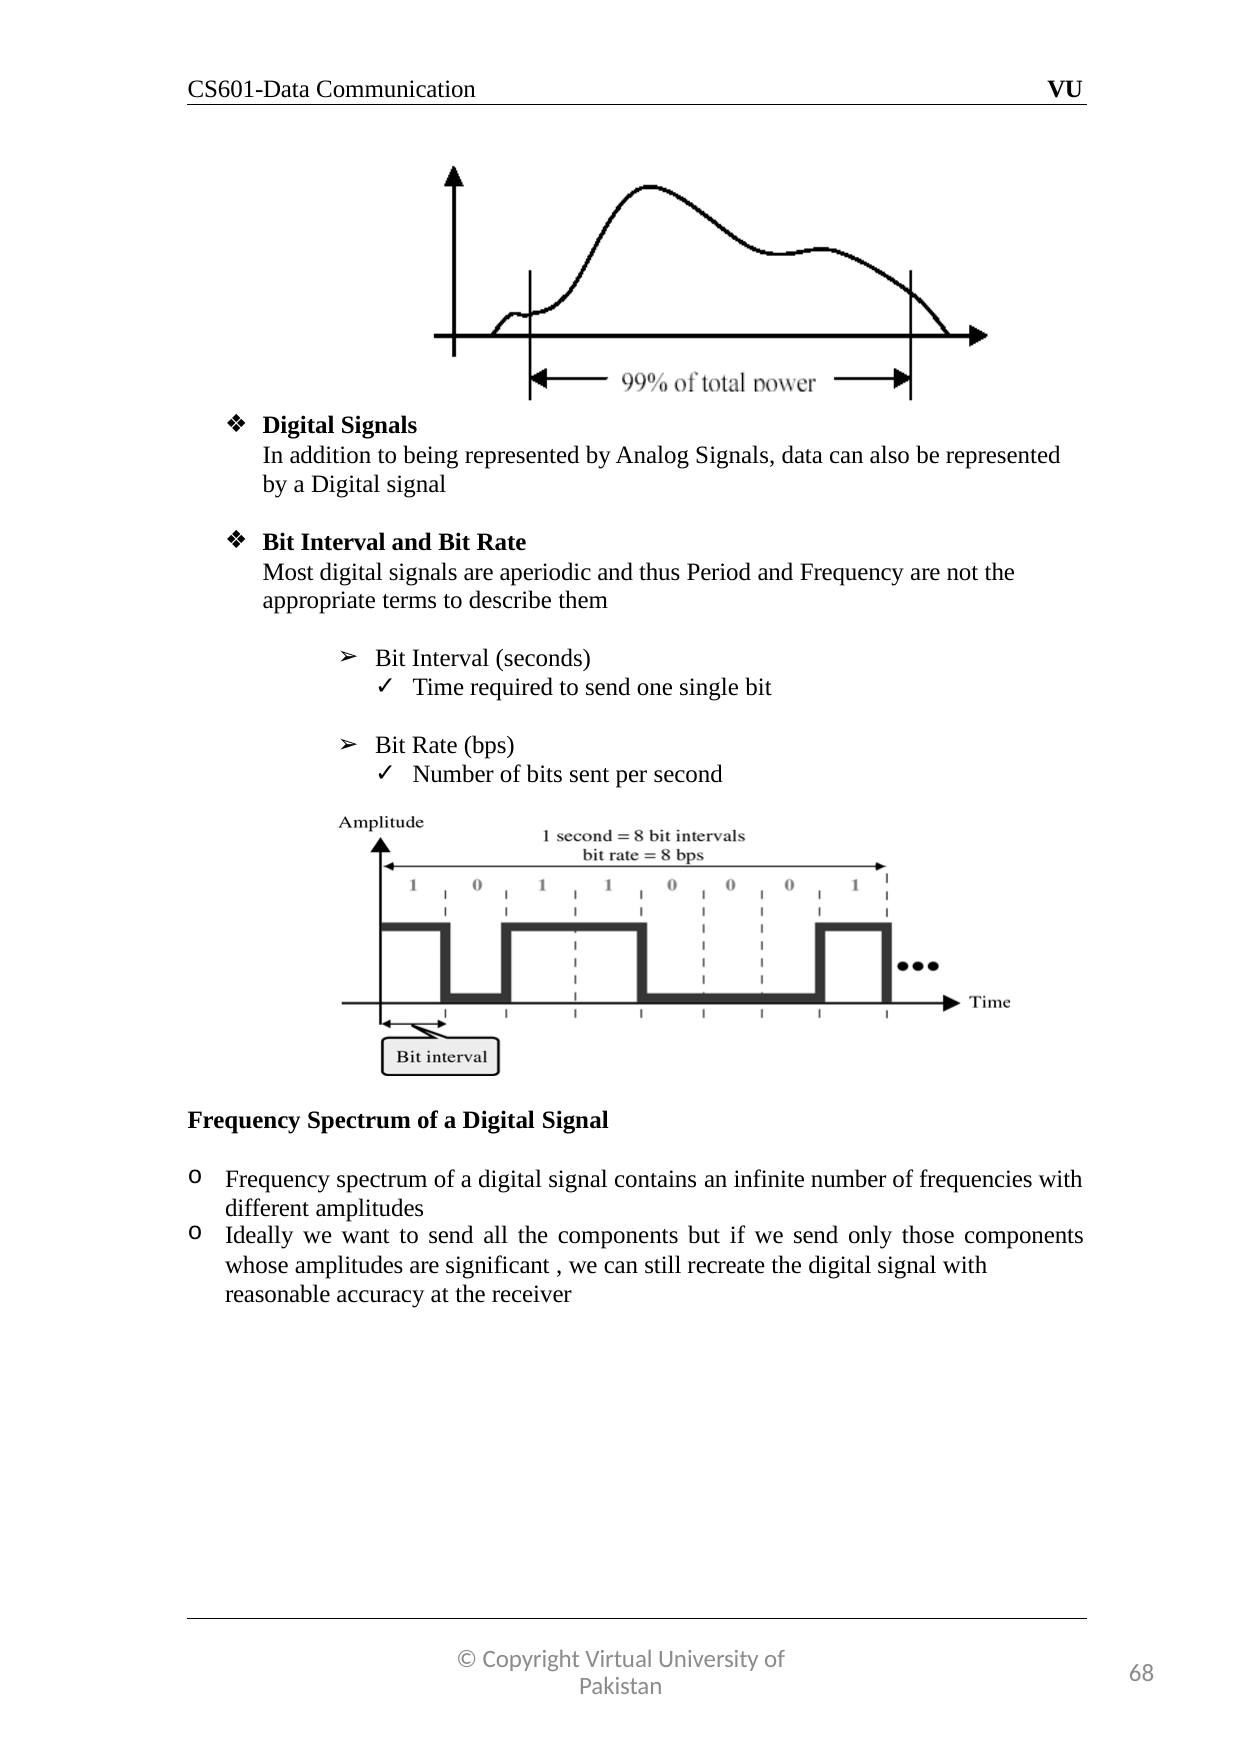

CS601-Data Communication
VU

Digital Signals
In addition to being represented by Analog Signals, data can also be represented  by a Digital signal

Bit Interval and Bit Rate
Most digital signals are aperiodic and thus Period and Frequency are not the  appropriate terms to describe them

Bit Interval (seconds)
Time required to send one single bit

Bit Rate (bps)
Number of bits sent per second

Frequency Spectrum of a Digital Signal

Frequency spectrum of a digital signal contains an infinite number of frequencies with  different amplitudes
Ideally we want to send all the components but if we send only those components
whose amplitudes are significant , we can still recreate the digital signal with  reasonable accuracy at the receiver

© Copyright Virtual University of Pakistan
68